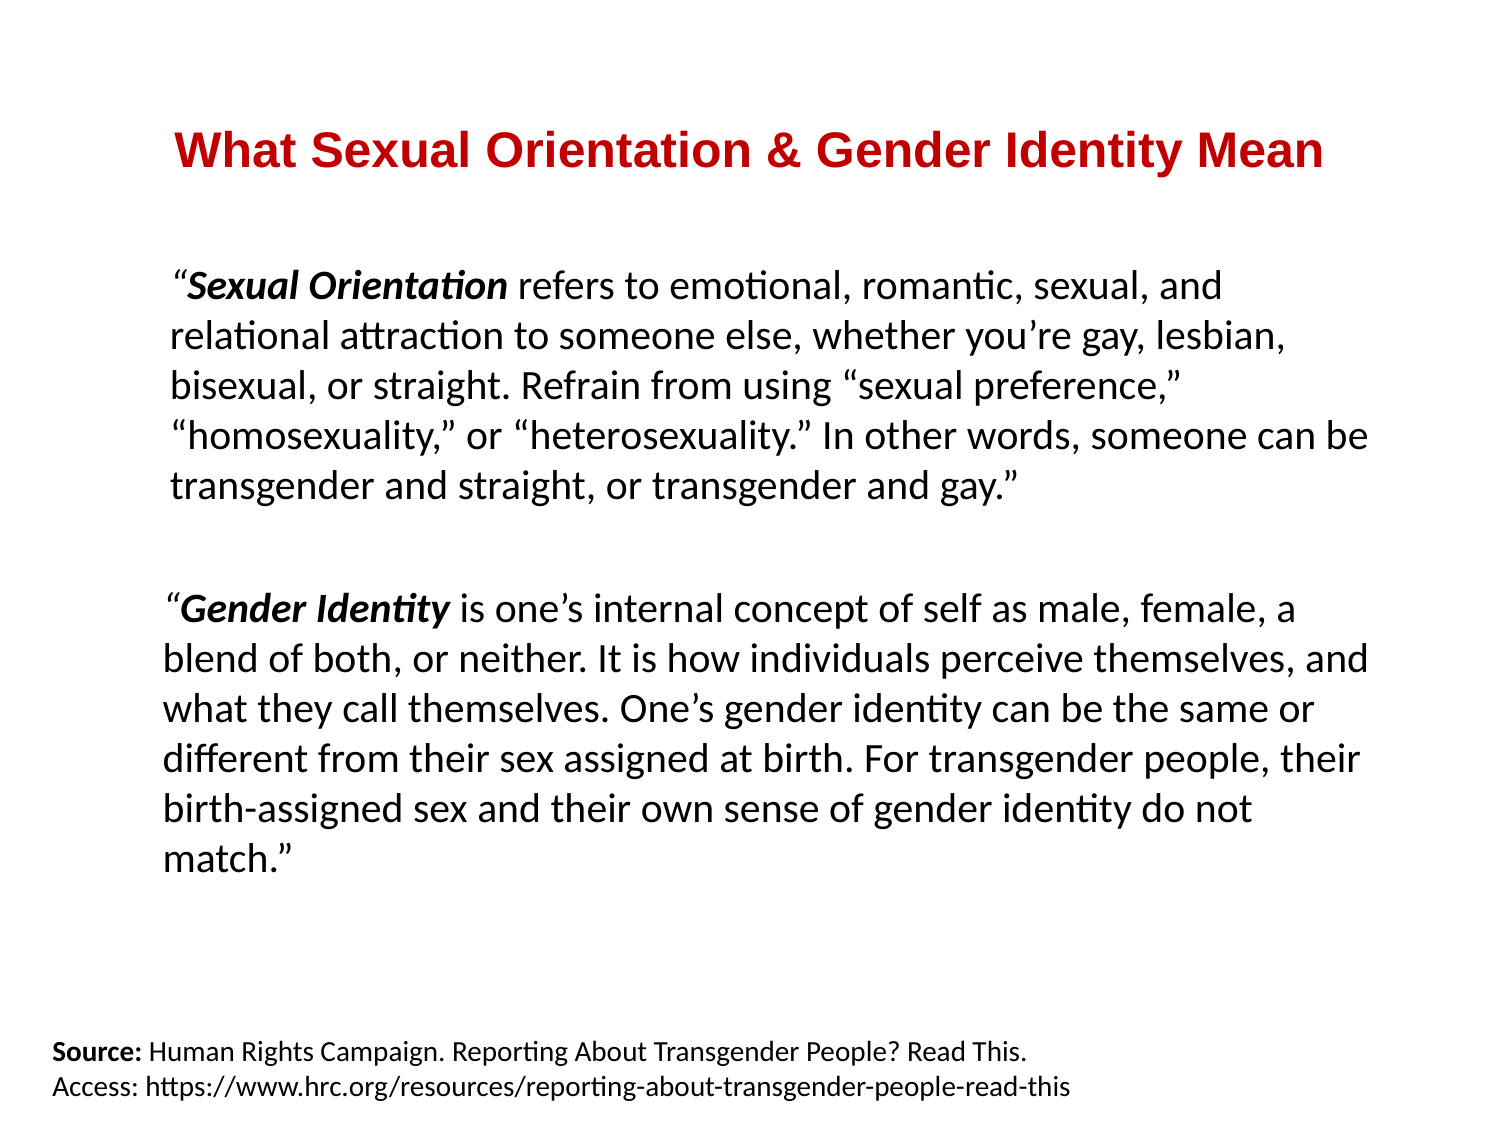

What Sexual Orientation & Gender Identity Mean
“Sexual Orientation refers to emotional, romantic, sexual, and relational attraction to someone else, whether you’re gay, lesbian, bisexual, or straight. Refrain from using “sexual preference,” “homosexuality,” or “heterosexuality.” In other words, someone can be transgender and straight, or transgender and gay.”
“Gender Identity is one’s internal concept of self as male, female, a blend of both, or neither. It is how individuals perceive themselves, and what they call themselves. One’s gender identity can be the same or different from their sex assigned at birth. For transgender people, their birth-assigned sex and their own sense of gender identity do not match.”
Source: Human Rights Campaign. Reporting About Transgender People? Read This.
Access: https://www.hrc.org/resources/reporting-about-transgender-people-read-this